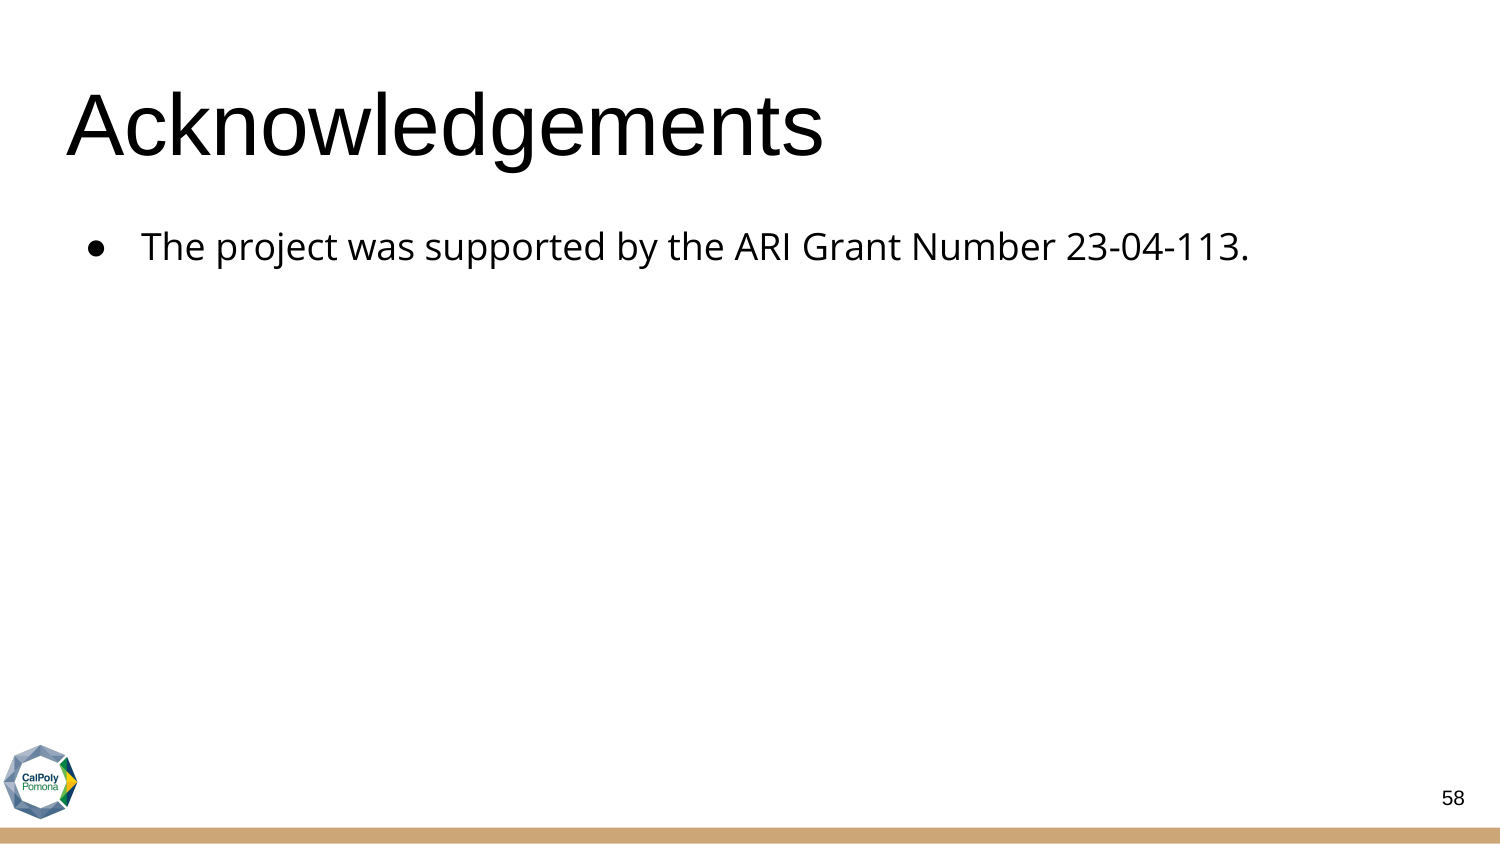

# Acknowledgements
The project was supported by the ARI Grant Number 23-04-113.
58